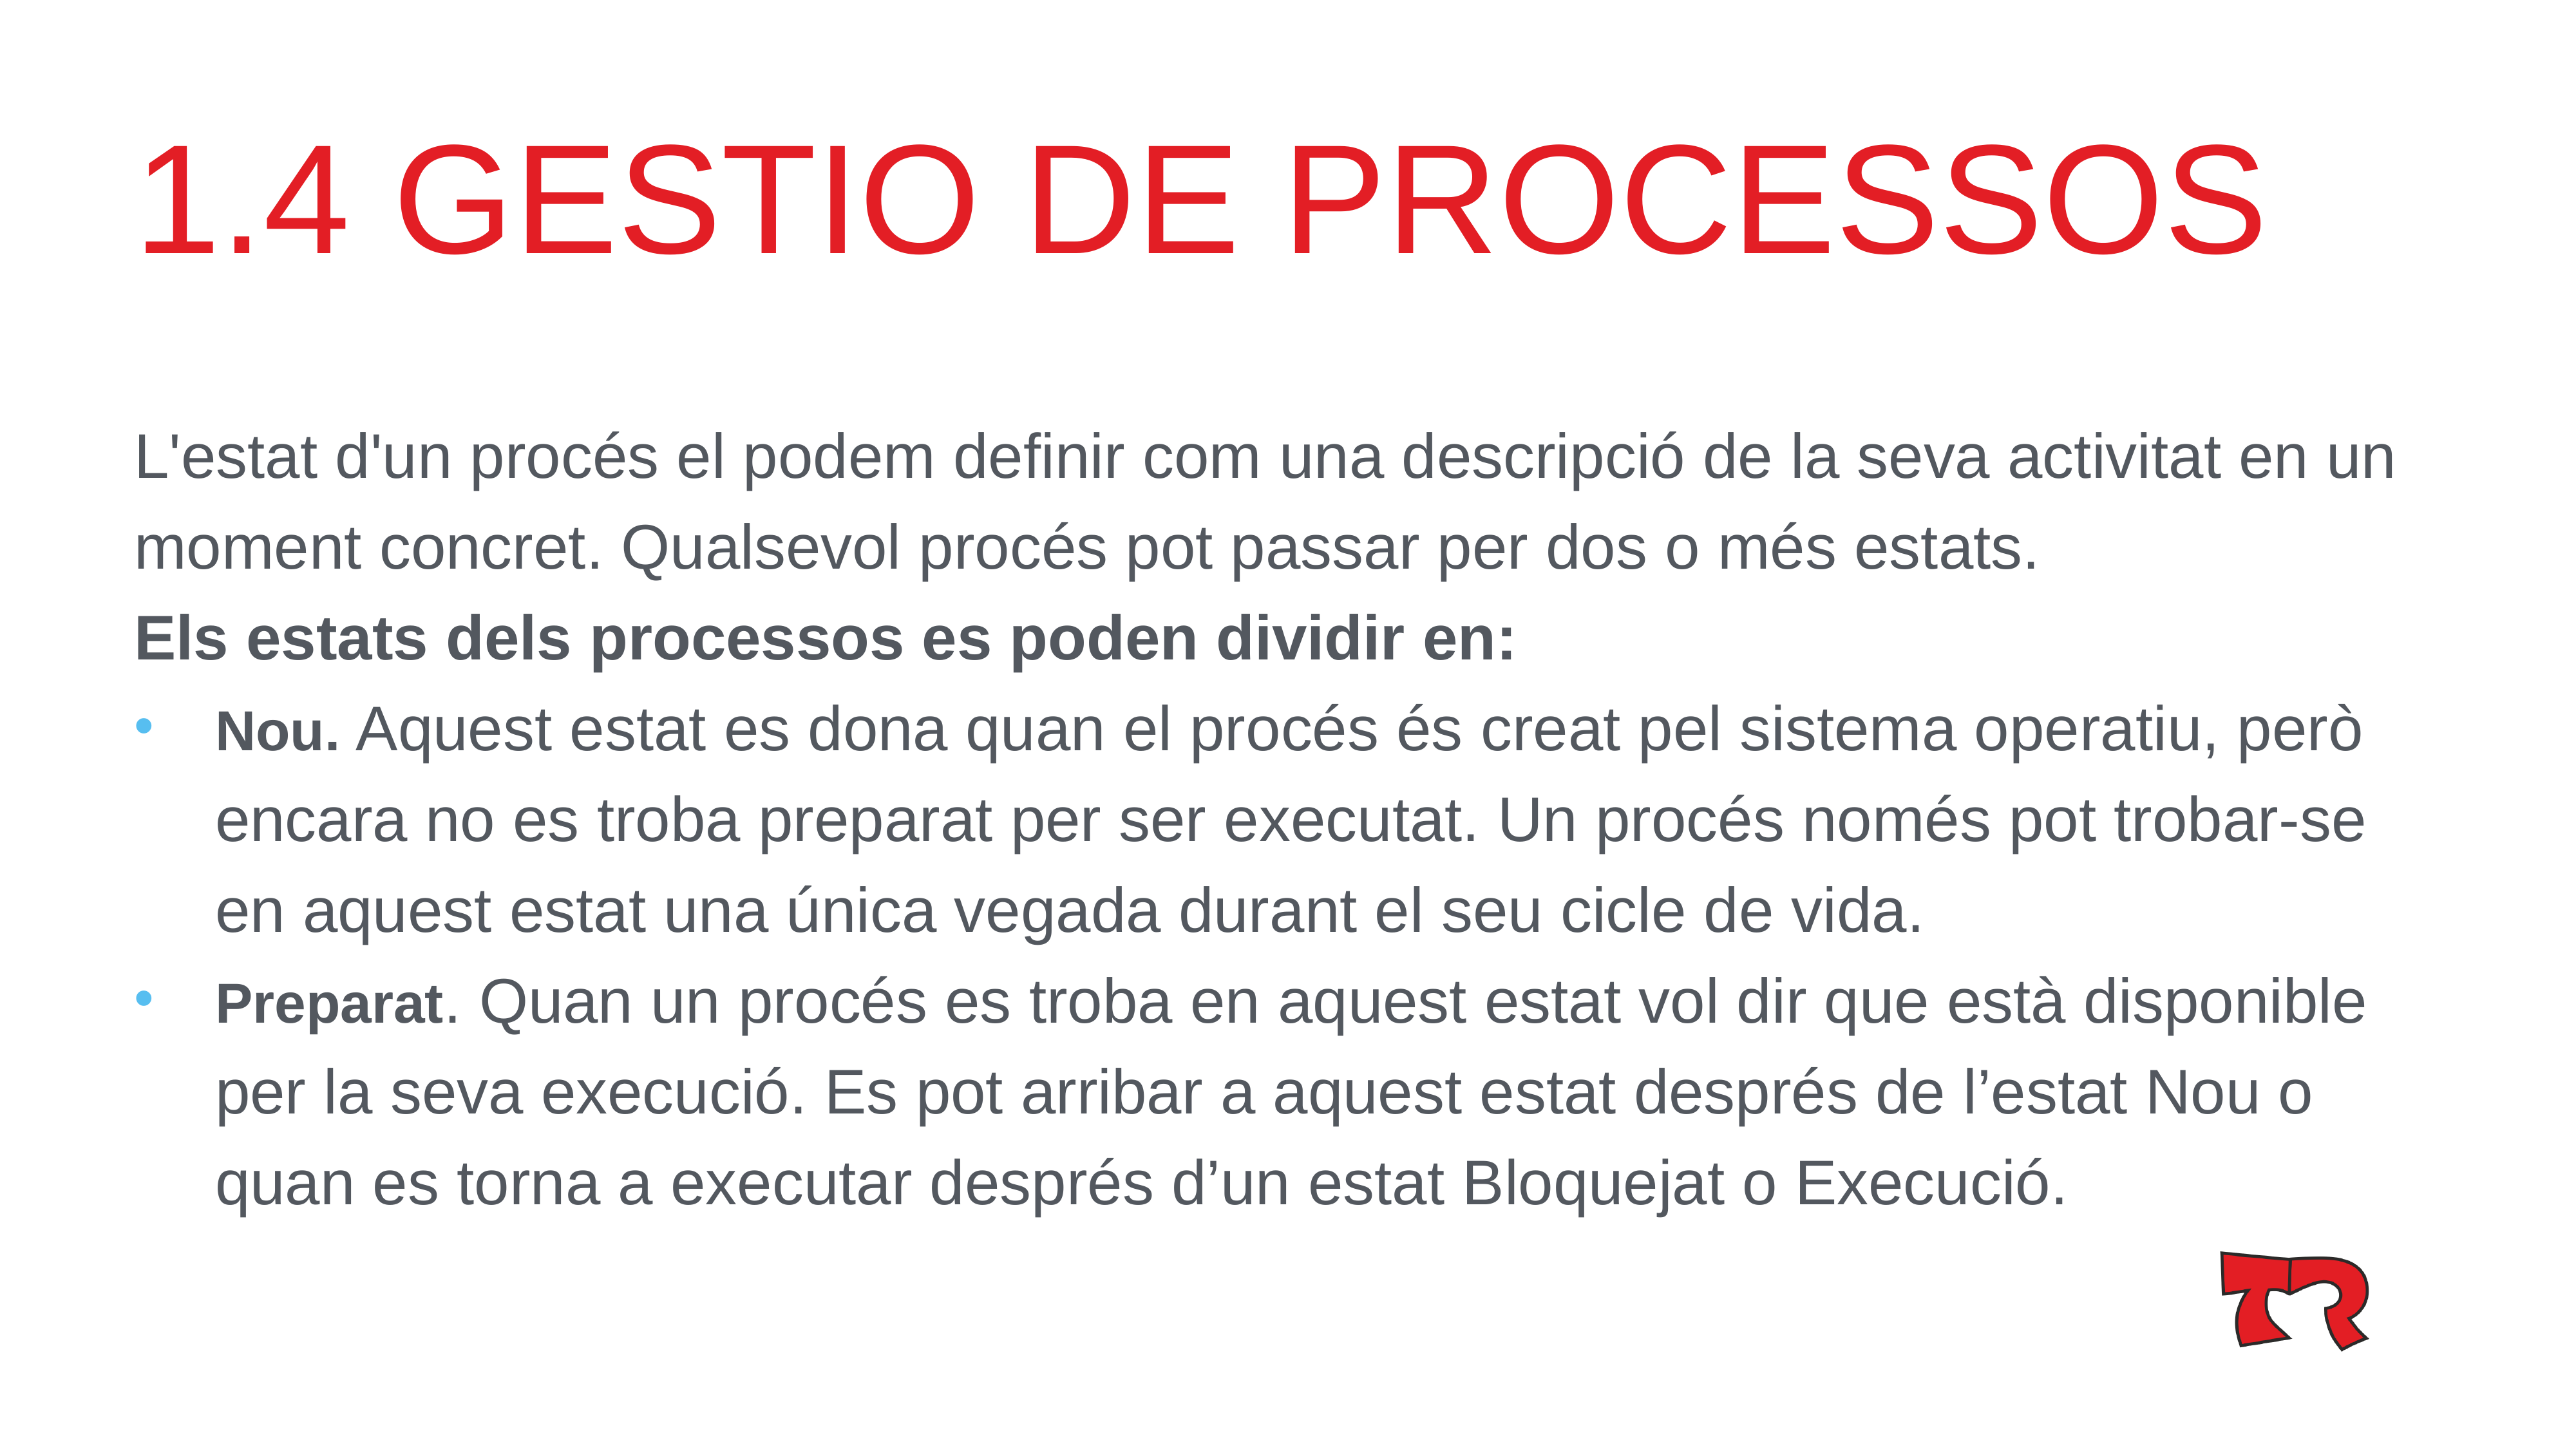

# 1.4 GESTIO DE PROCESSOS
L'estat d'un procés el podem definir com una descripció de la seva activitat en un moment concret. Qualsevol procés pot passar per dos o més estats.
Els estats dels processos es poden dividir en:
Nou. Aquest estat es dona quan el procés és creat pel sistema operatiu, però encara no es troba preparat per ser executat. Un procés només pot trobar-se en aquest estat una única vegada durant el seu cicle de vida.
Preparat. Quan un procés es troba en aquest estat vol dir que està disponible per la seva execució. Es pot arribar a aquest estat després de l’estat Nou o quan es torna a executar després d’un estat Bloquejat o Execució.